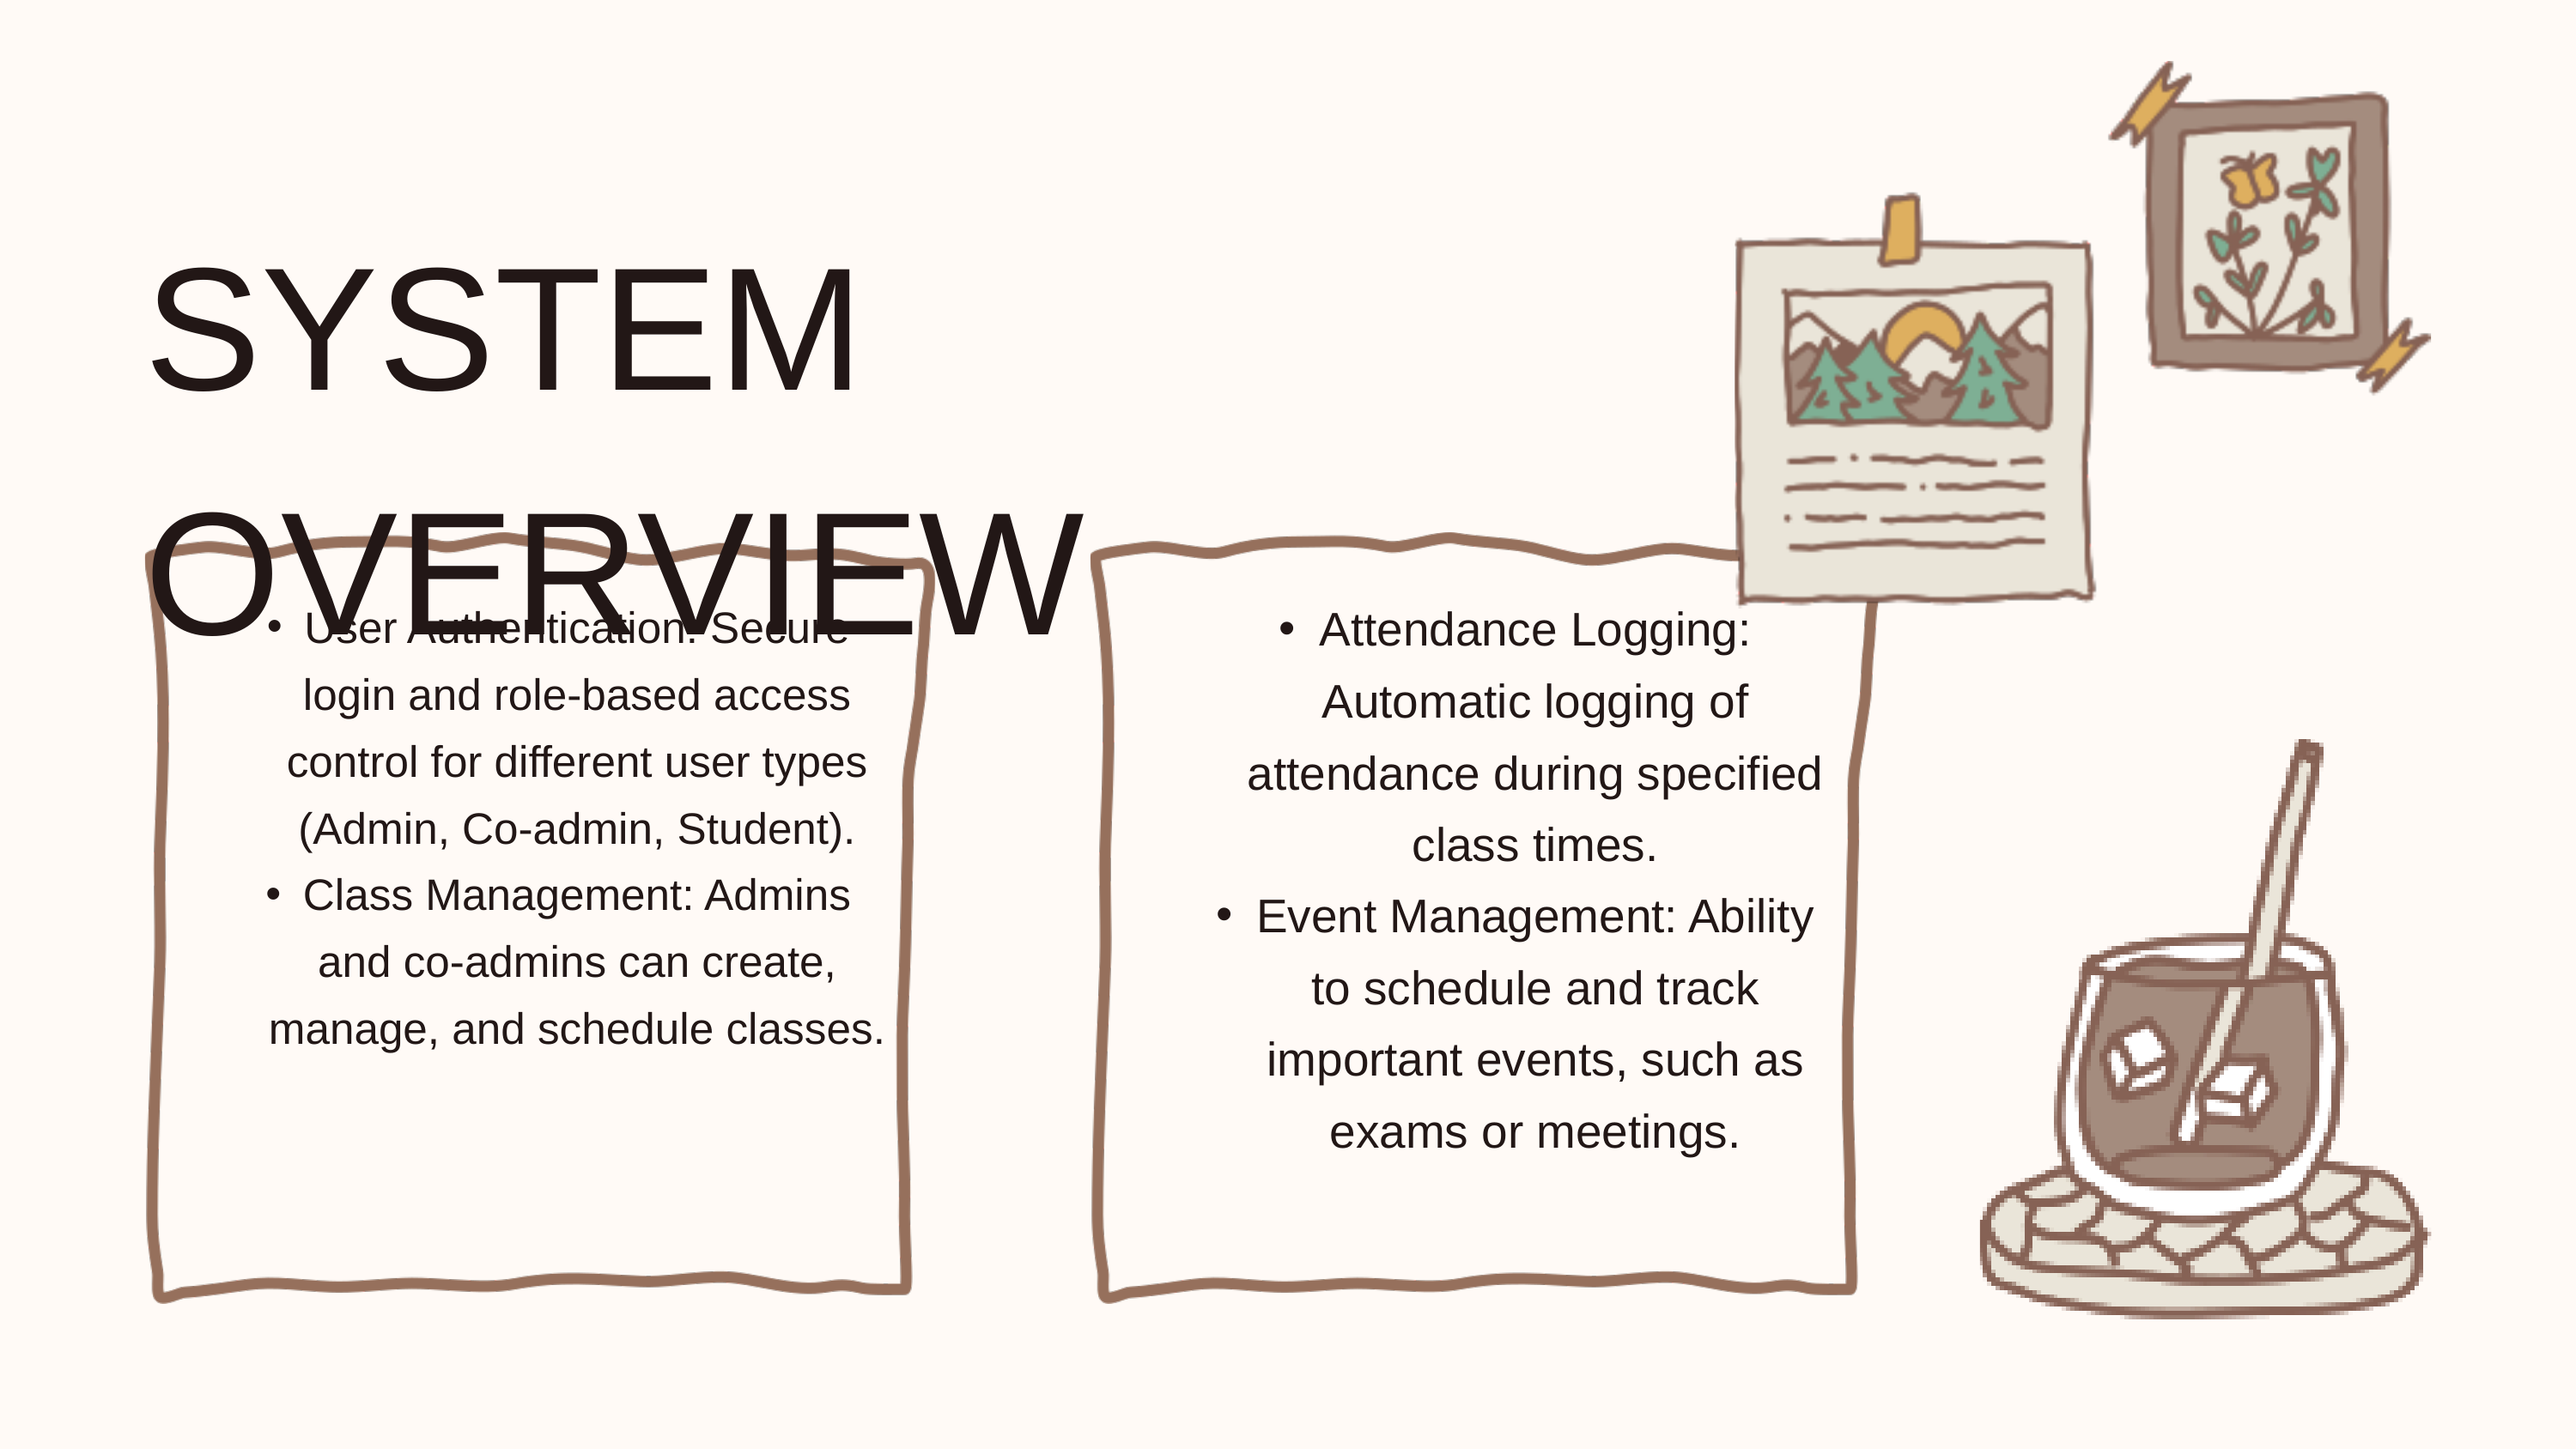

SYSTEM OVERVIEW

Attendance Logging: Automatic logging of attendance during specified class times.
Event Management: Ability to schedule and track important events, such as exams or meetings.

User Authentication: Secure login and role-based access control for different user types (Admin, Co-admin, Student).
Class Management: Admins and co-admins can create, manage, and schedule classes.